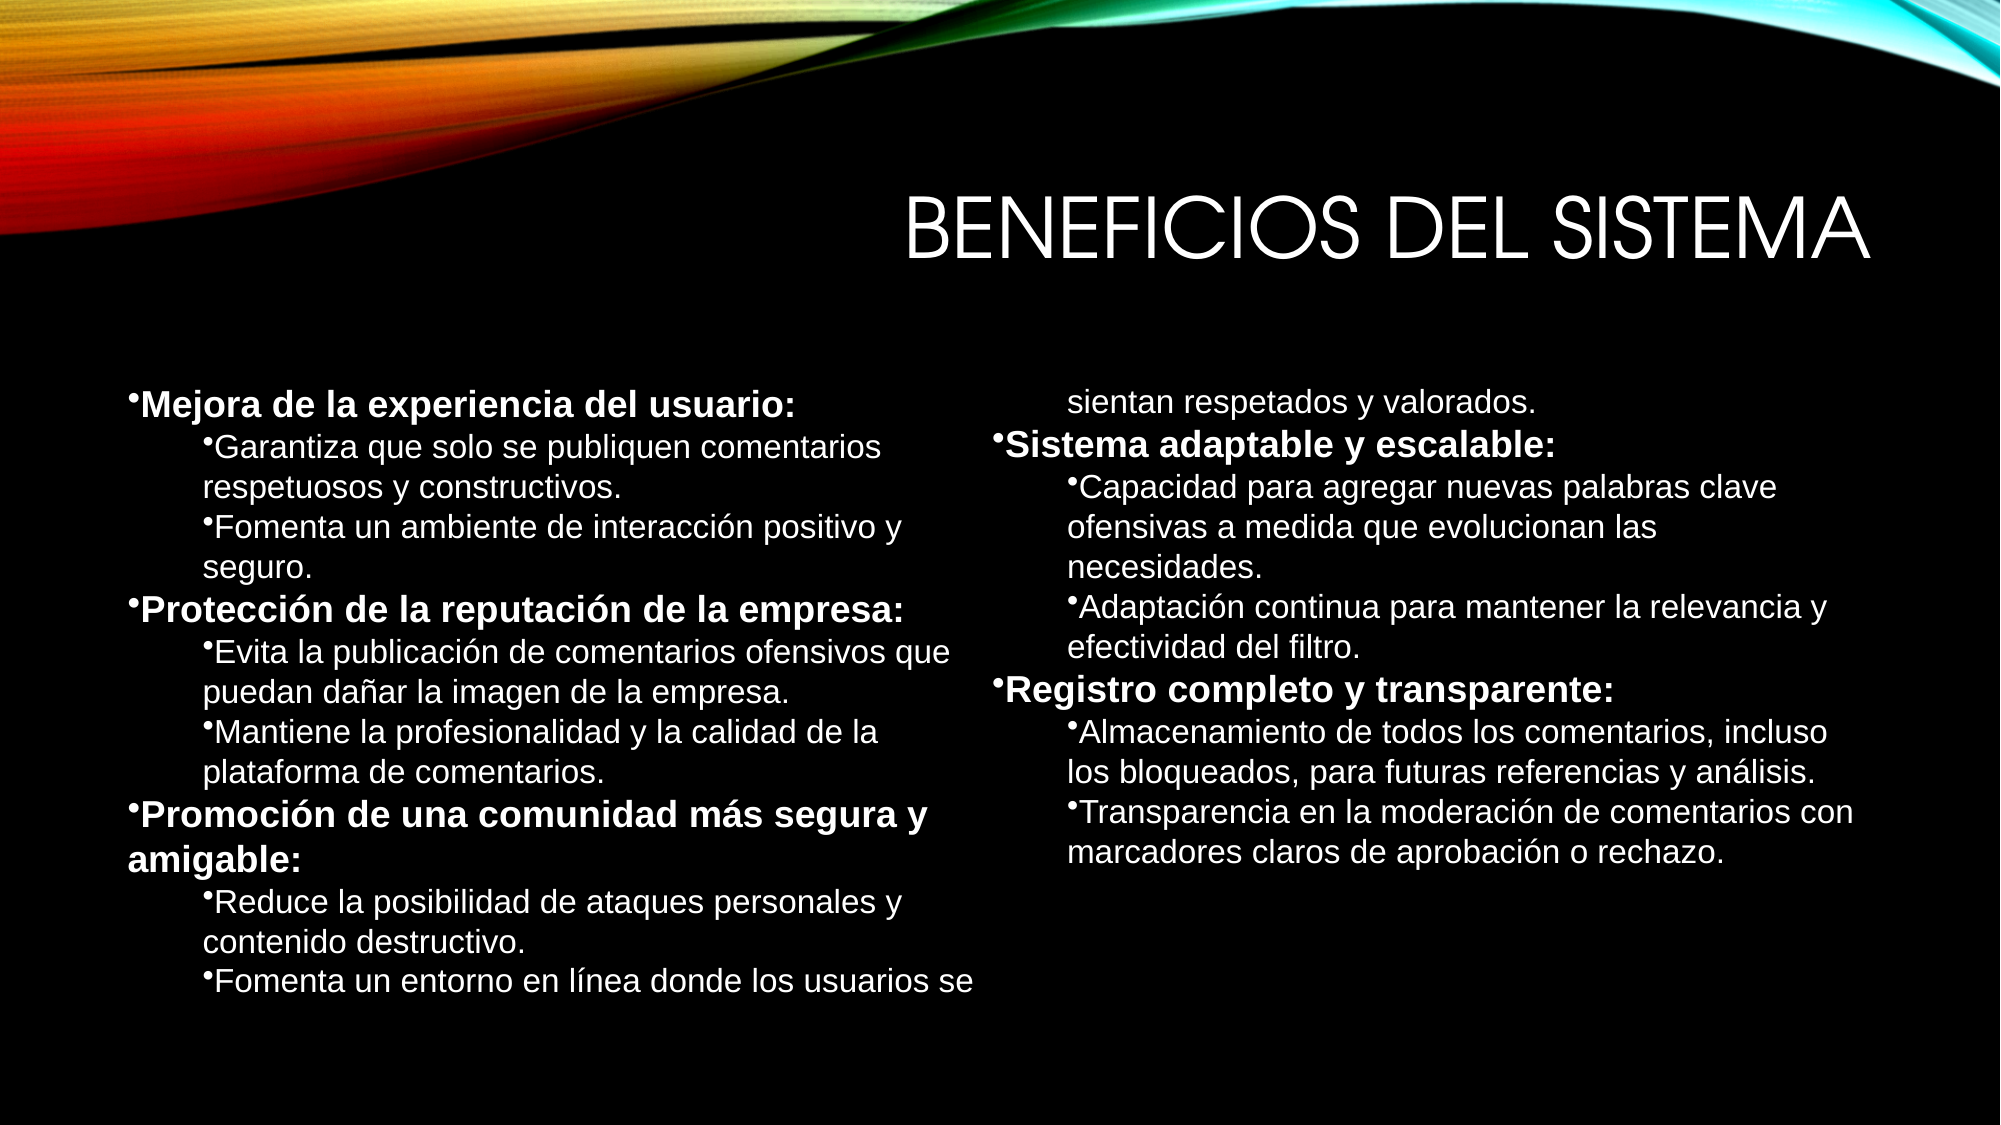

# Beneficios del sistema
Mejora de la experiencia del usuario:
Garantiza que solo se publiquen comentarios respetuosos y constructivos.
Fomenta un ambiente de interacción positivo y seguro.
Protección de la reputación de la empresa:
Evita la publicación de comentarios ofensivos que puedan dañar la imagen de la empresa.
Mantiene la profesionalidad y la calidad de la plataforma de comentarios.
Promoción de una comunidad más segura y amigable:
Reduce la posibilidad de ataques personales y contenido destructivo.
Fomenta un entorno en línea donde los usuarios se sientan respetados y valorados.
Sistema adaptable y escalable:
Capacidad para agregar nuevas palabras clave ofensivas a medida que evolucionan las necesidades.
Adaptación continua para mantener la relevancia y efectividad del filtro.
Registro completo y transparente:
Almacenamiento de todos los comentarios, incluso los bloqueados, para futuras referencias y análisis.
Transparencia en la moderación de comentarios con marcadores claros de aprobación o rechazo.